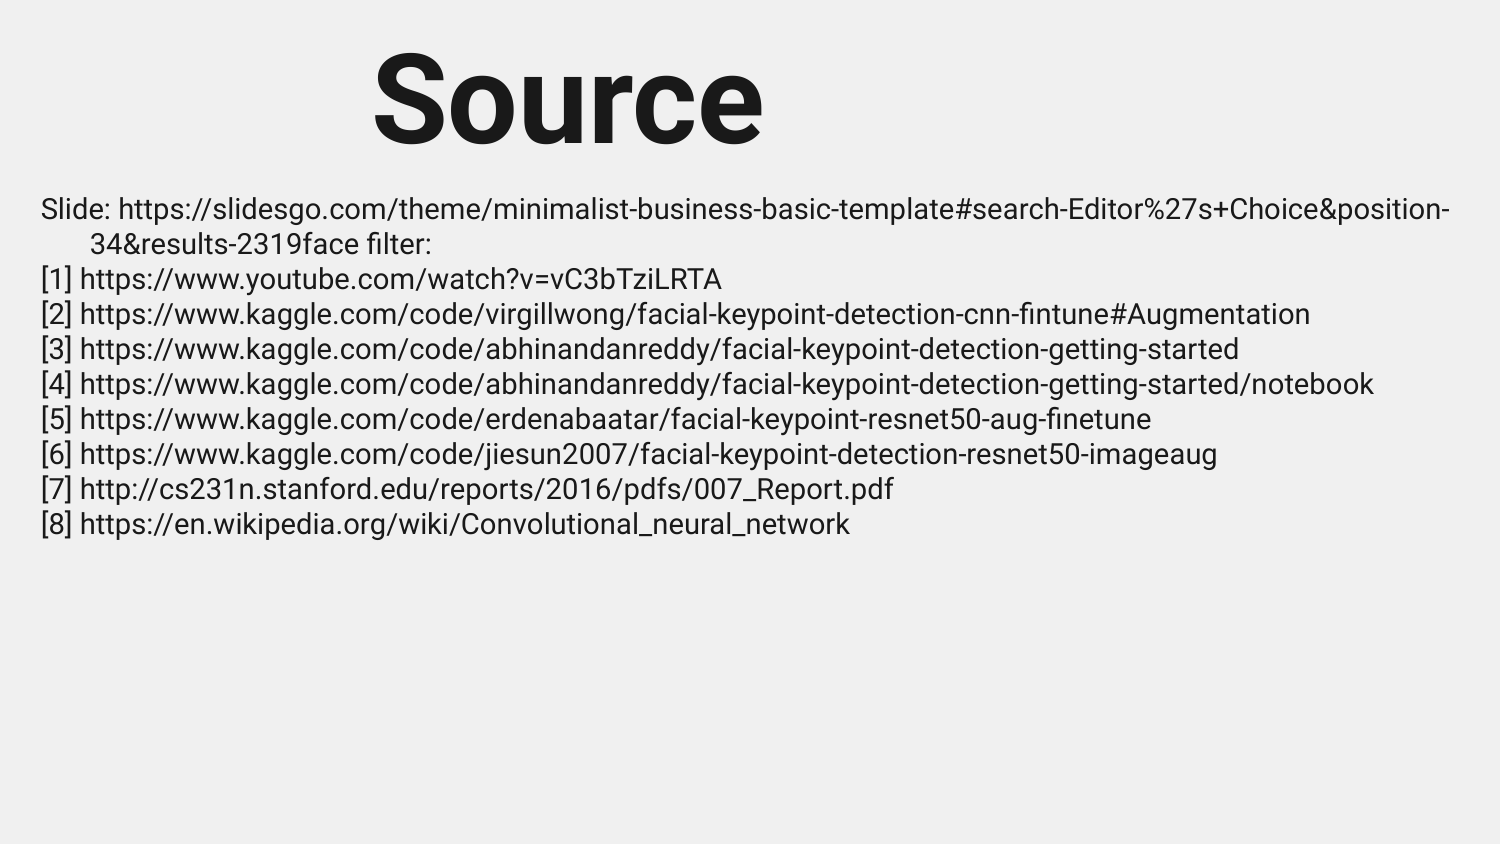

Source
Slide: https://slidesgo.com/theme/minimalist-business-basic-template#search-Editor%27s+Choice&position-34&results-2319face filter:
[1] https://www.youtube.com/watch?v=vC3bTziLRTA
[2] https://www.kaggle.com/code/virgillwong/facial-keypoint-detection-cnn-fintune#Augmentation
[3] https://www.kaggle.com/code/abhinandanreddy/facial-keypoint-detection-getting-started
[4] https://www.kaggle.com/code/abhinandanreddy/facial-keypoint-detection-getting-started/notebook
[5] https://www.kaggle.com/code/erdenabaatar/facial-keypoint-resnet50-aug-finetune
[6] https://www.kaggle.com/code/jiesun2007/facial-keypoint-detection-resnet50-imageaug
[7] http://cs231n.stanford.edu/reports/2016/pdfs/007_Report.pdf
[8] https://en.wikipedia.org/wiki/Convolutional_neural_network